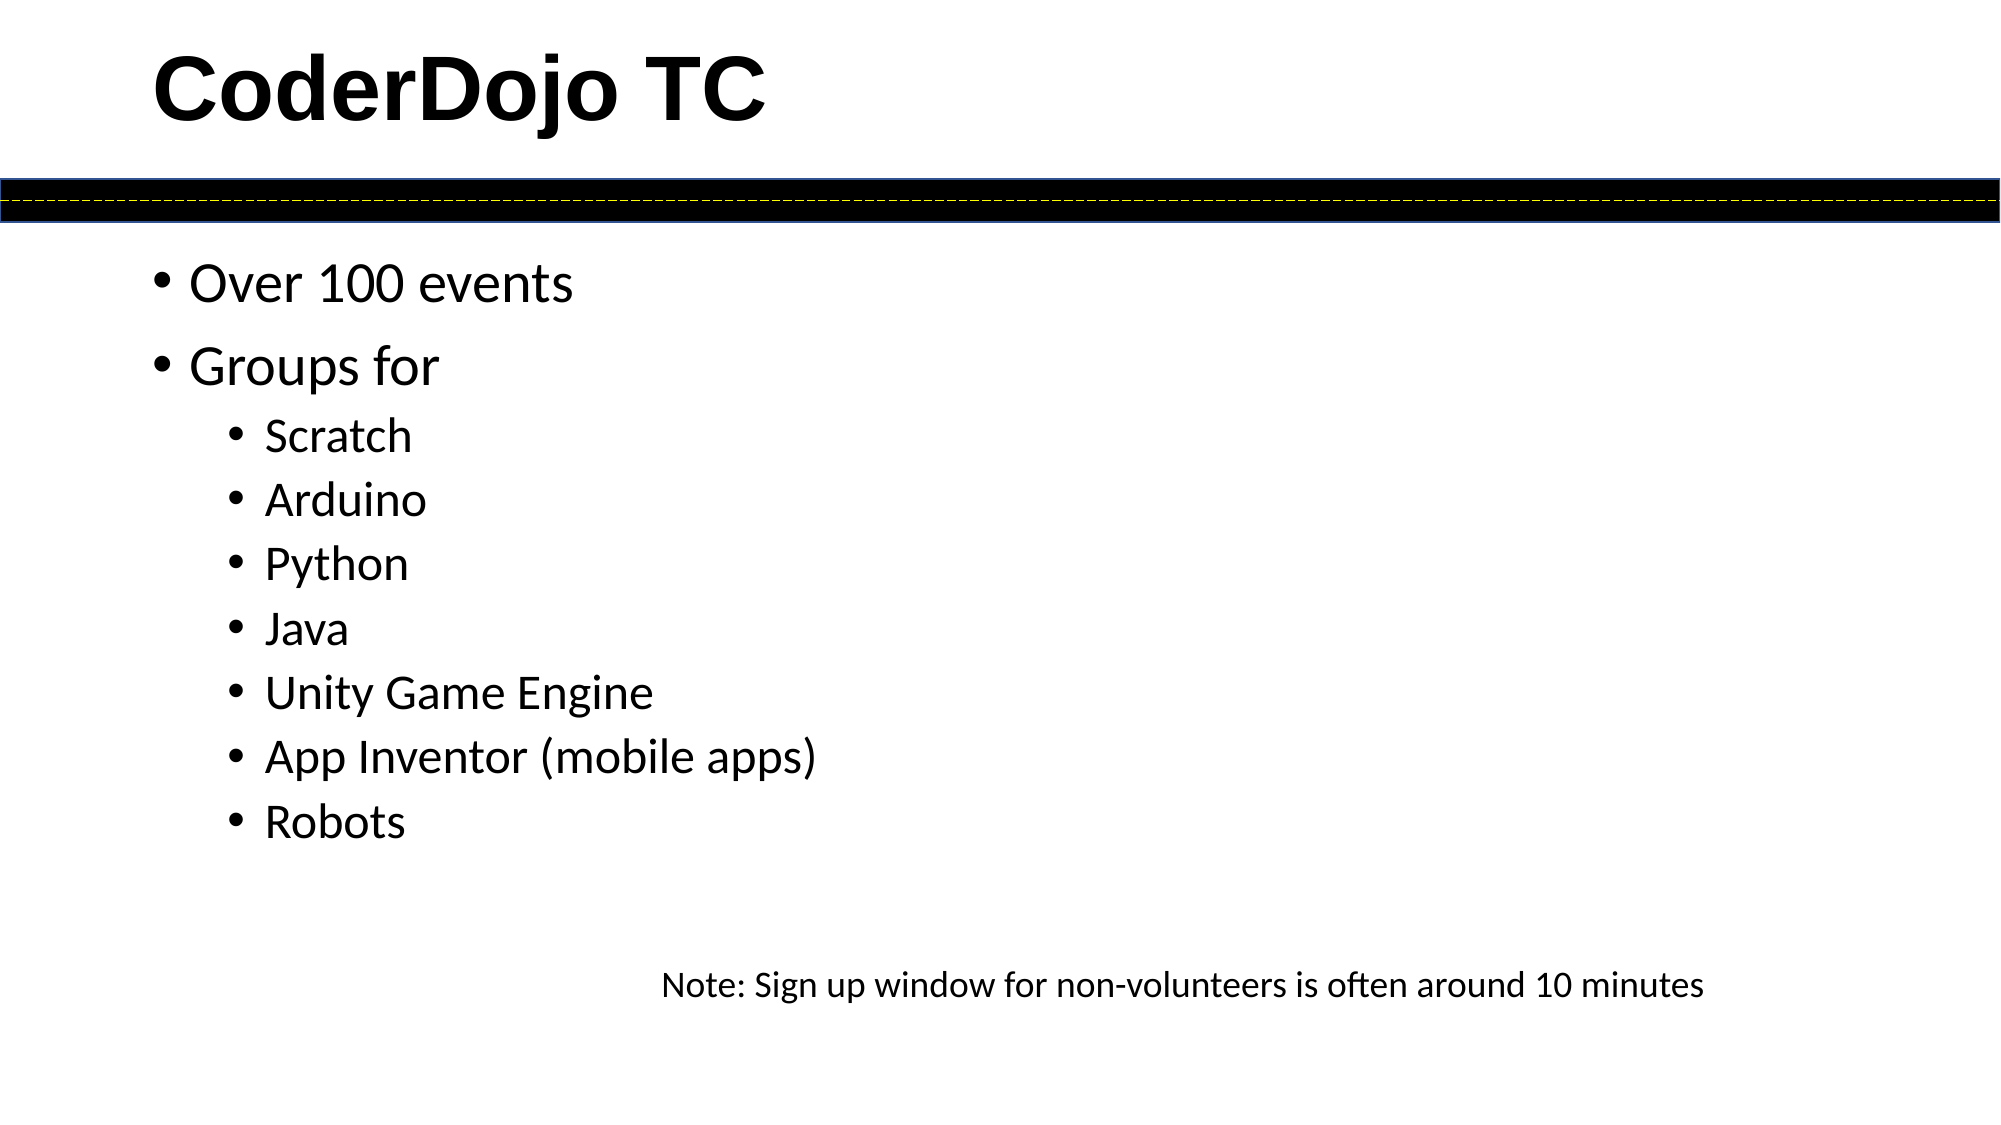

# CoderDojo TC
Over 100 events
Groups for
Scratch
Arduino
Python
Java
Unity Game Engine
App Inventor (mobile apps)
Robots

Note: Sign up window for non-volunteers is often around 10 minutes